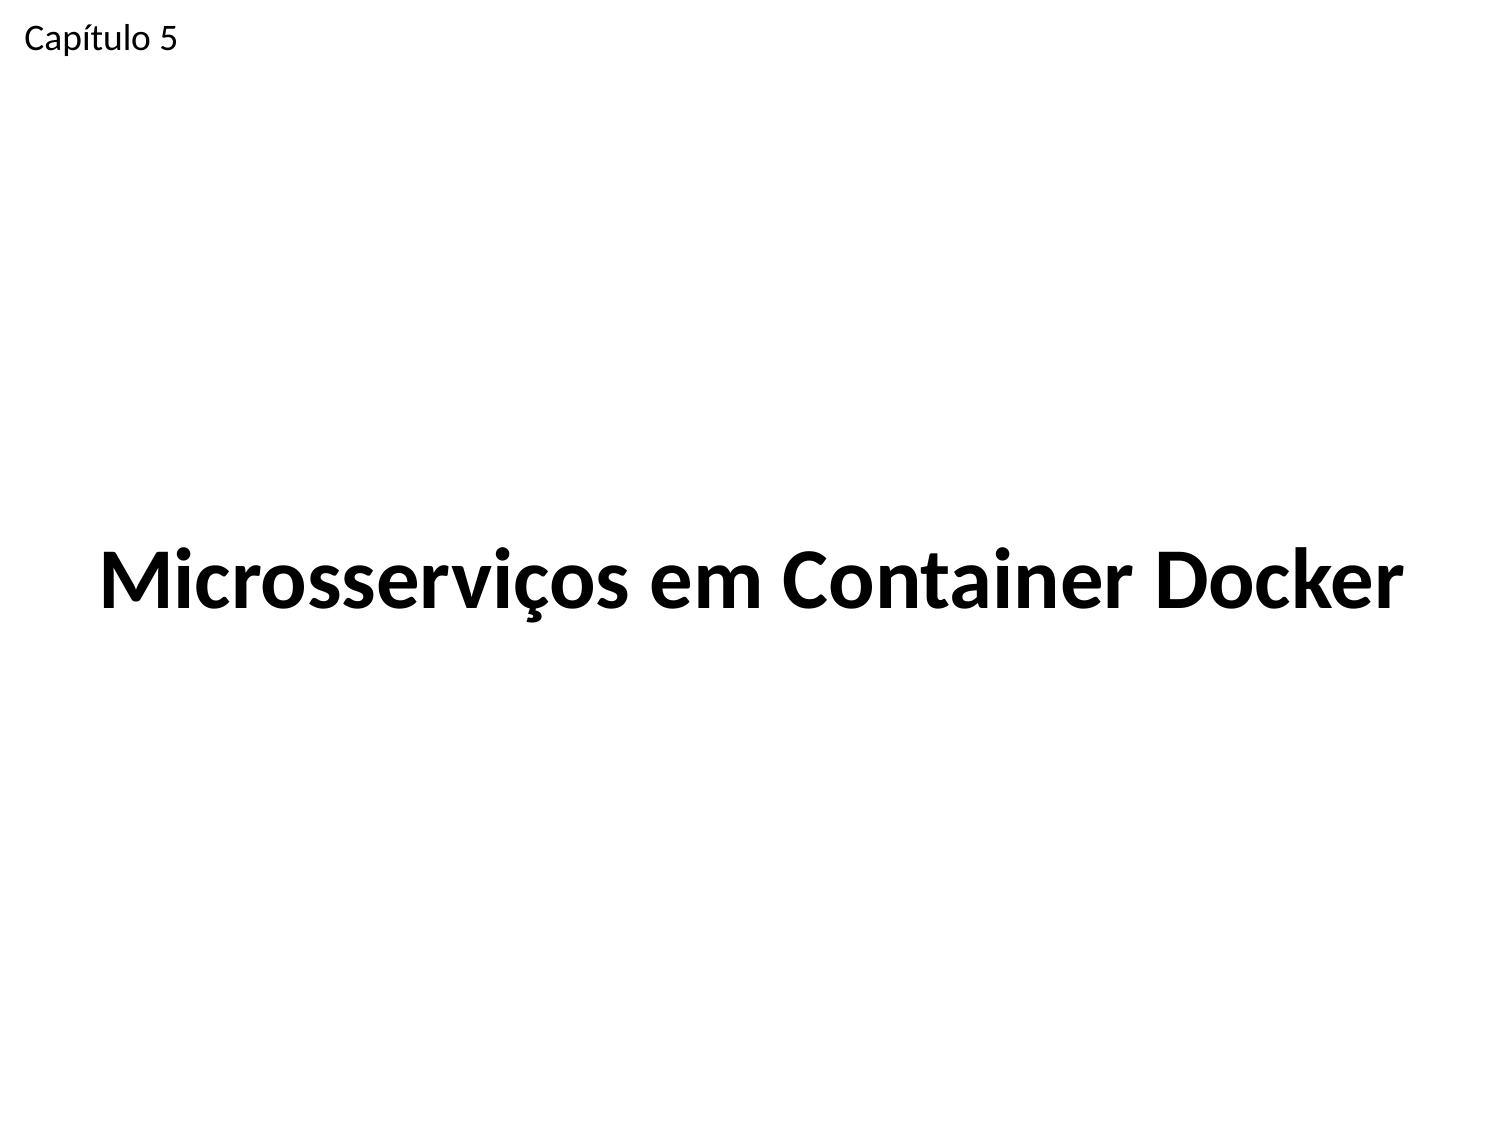

Capítulo 5
# Microsserviços em Container Docker